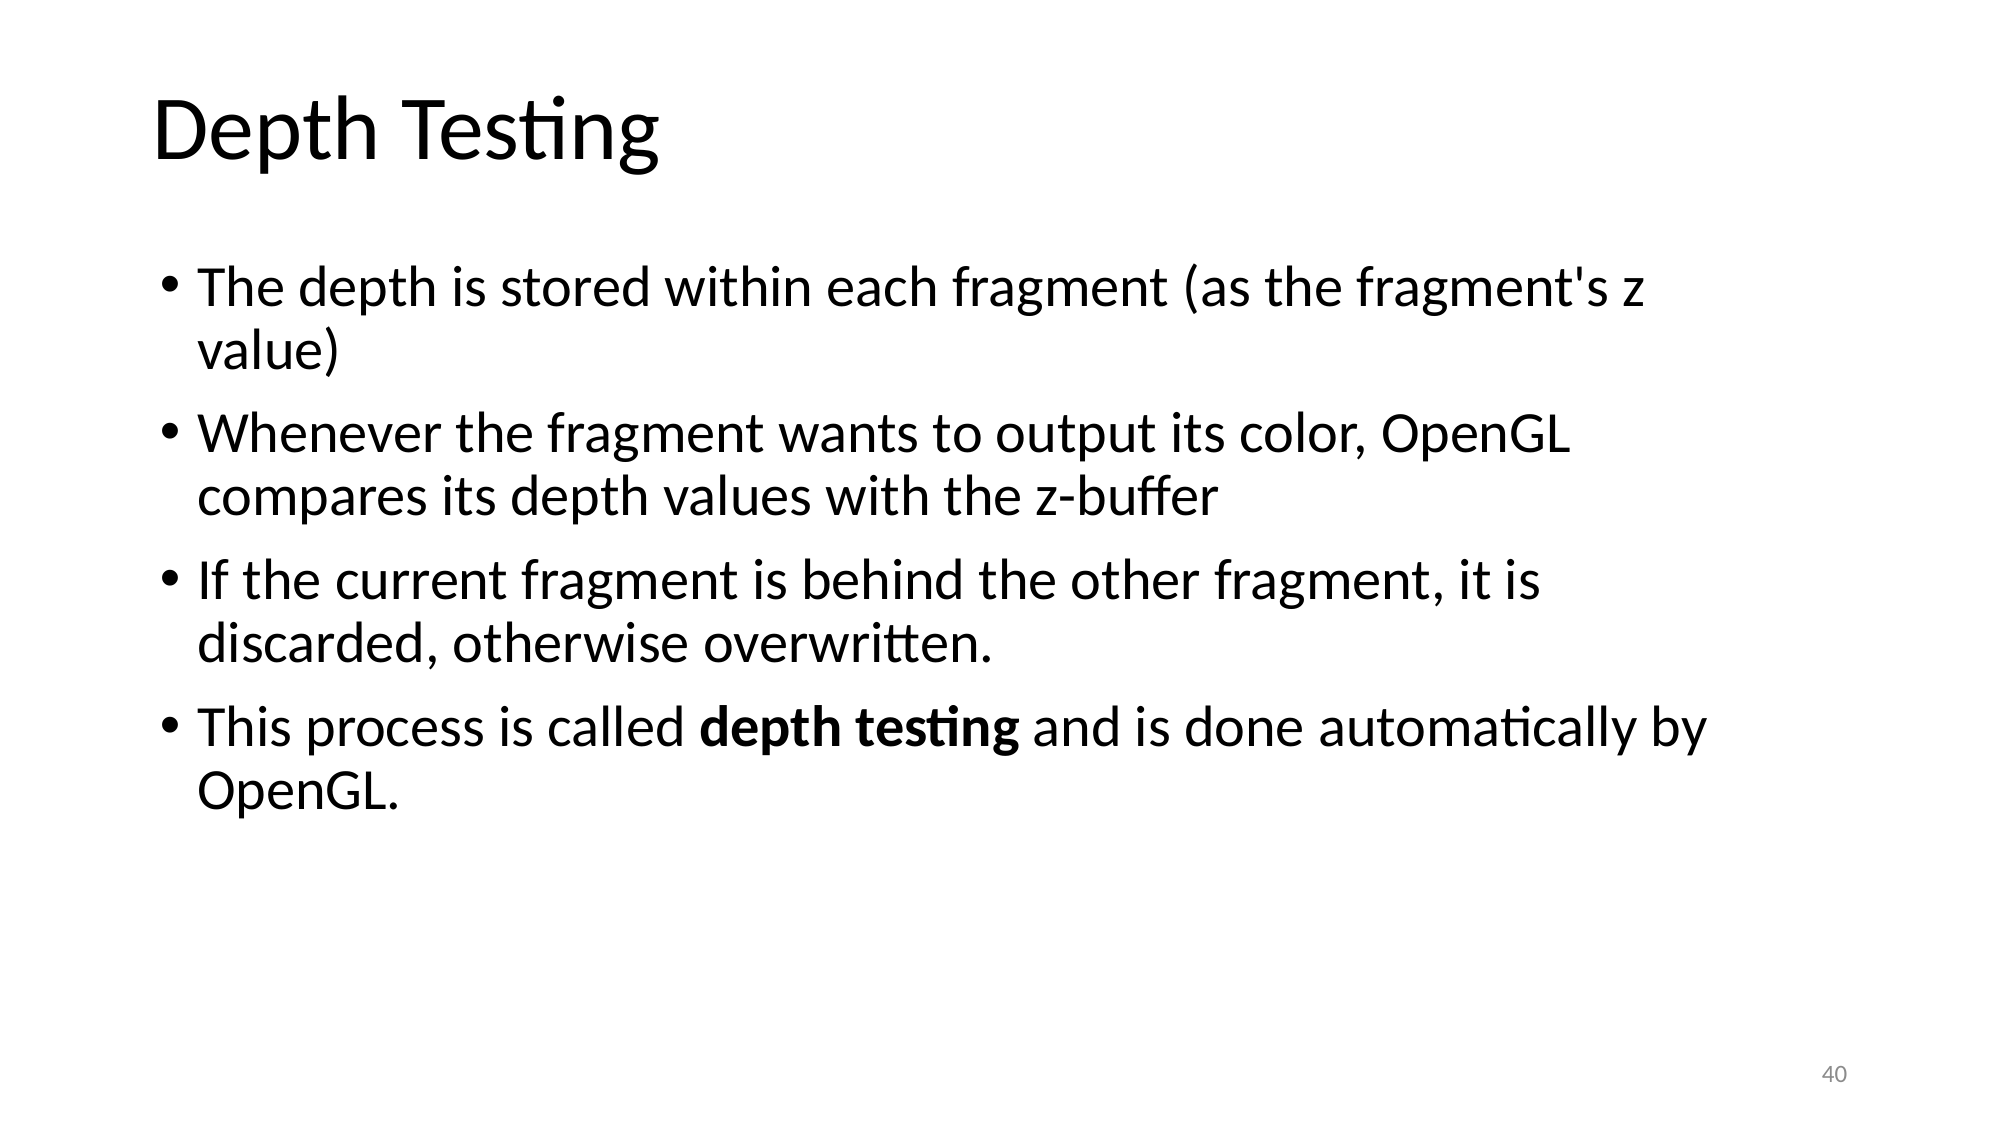

# Depth Testing
The depth is stored within each fragment (as the fragment's z value)
Whenever the fragment wants to output its color, OpenGL compares its depth values with the z-buffer
If the current fragment is behind the other fragment, it is discarded, otherwise overwritten.
This process is called depth testing and is done automatically by OpenGL.
40